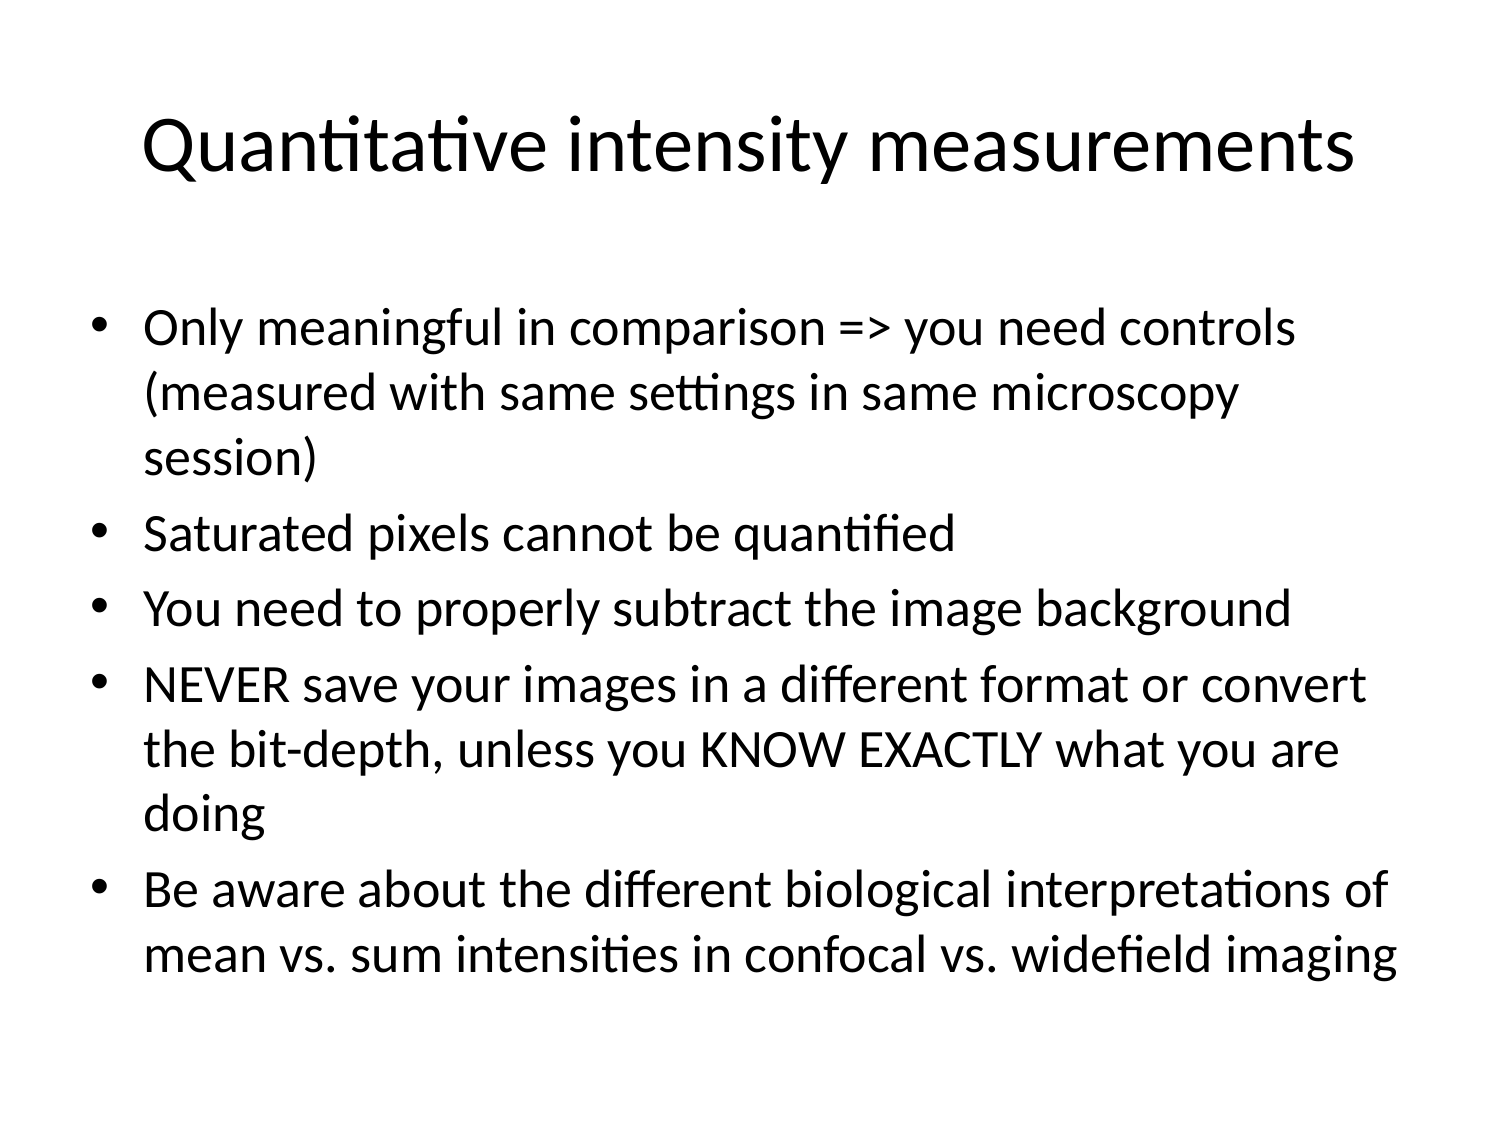

# Quantitative intensity measurements
Only meaningful in comparison => you need controls (measured with same settings in same microscopy session)
Saturated pixels cannot be quantified
You need to properly subtract the image background
NEVER save your images in a different format or convert the bit-depth, unless you KNOW EXACTLY what you are doing
Be aware about the different biological interpretations of mean vs. sum intensities in confocal vs. widefield imaging